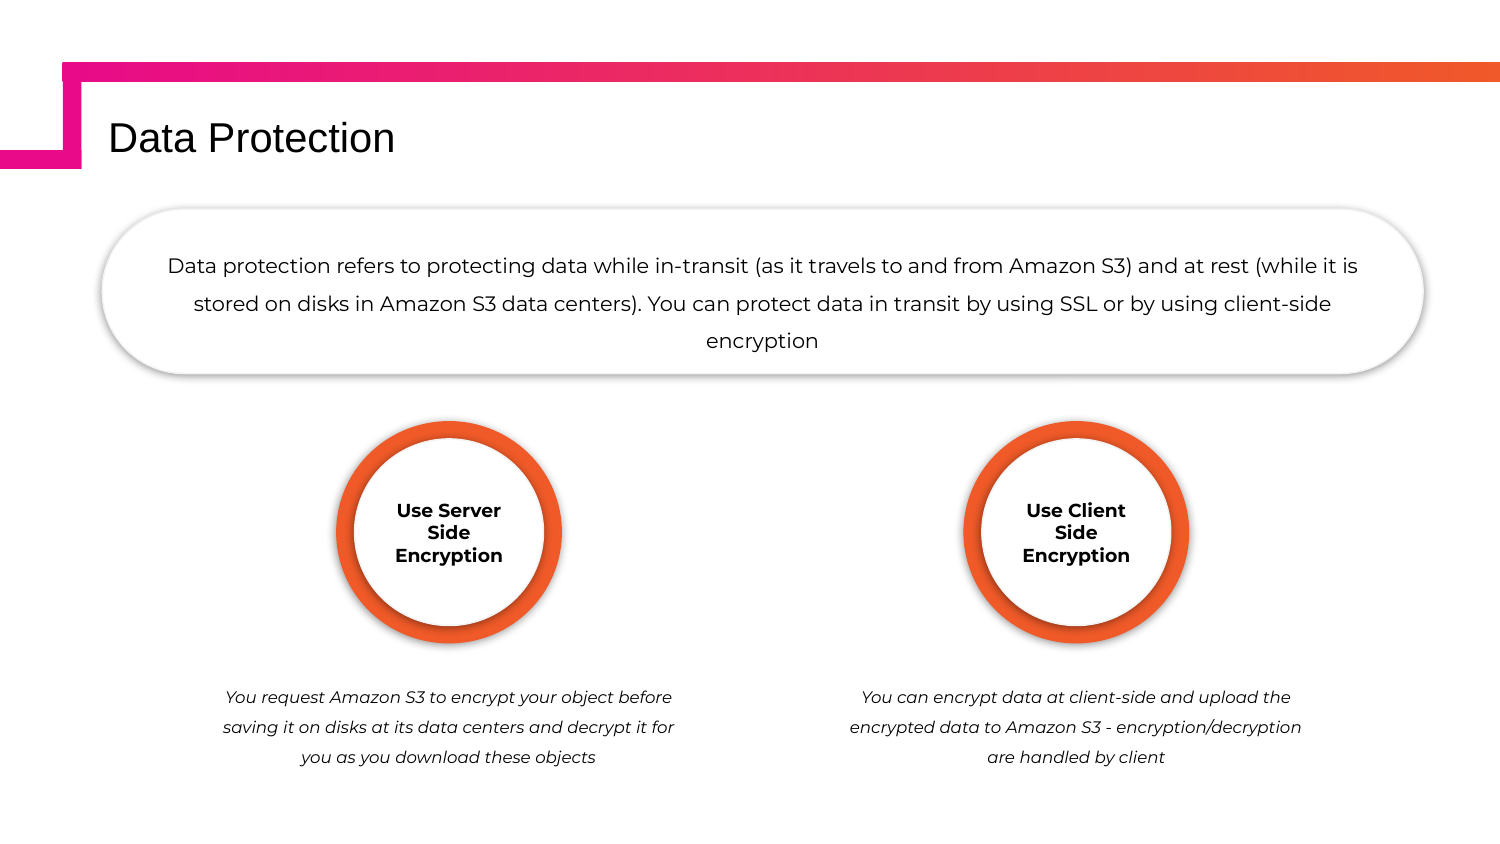

# Data Protection

Data protection refers to protecting data while in-transit (as it travels to and from Amazon S3) and at rest (while it is stored on disks in Amazon S3 data centers). You can protect data in transit by using SSL or by using client-side encryption

Use Client Side Encryption
Use Server Side Encryption
You request Amazon S3 to encrypt your object before saving it on disks at its data centers and decrypt it for you as you download these objects
You can encrypt data at client-side and upload the encrypted data to Amazon S3 - encryption/decryption are handled by client